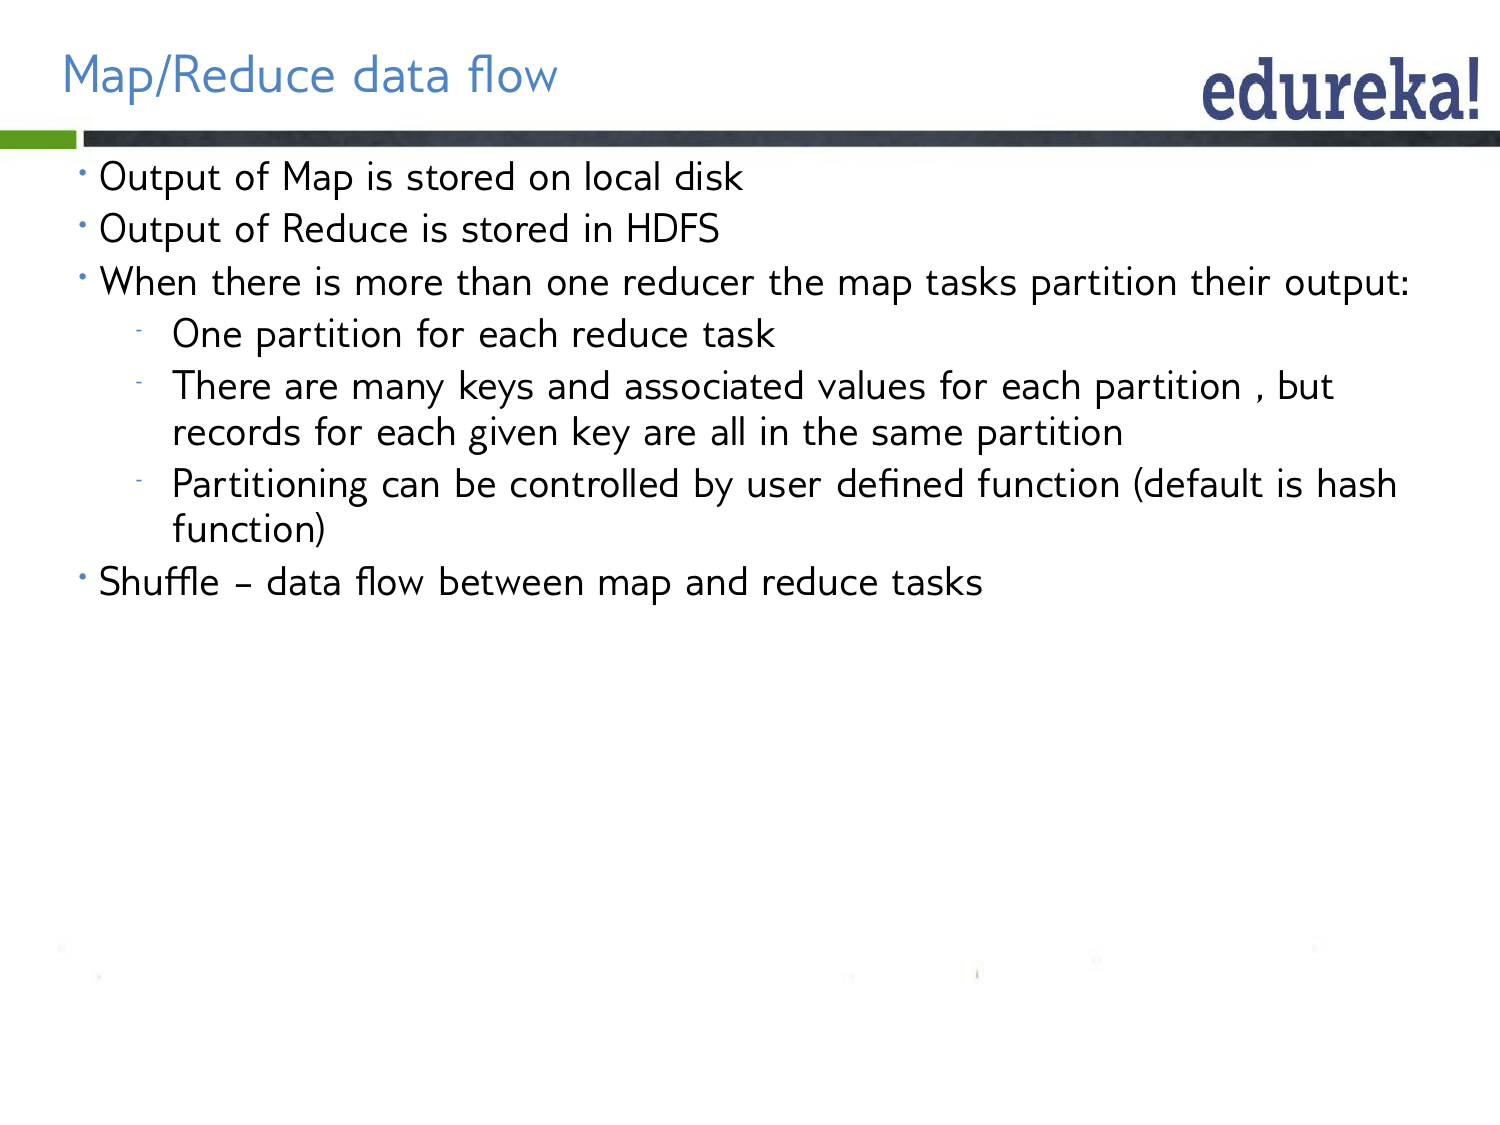

# Map/Reduce data flow
Output of Map is stored on local disk
Output of Reduce is stored in HDFS
When there is more than one reducer the map tasks partition their output:
One partition for each reduce task
There are many keys and associated values for each partition , but records for each given key are all in the same partition
Partitioning can be controlled by user defined function (default is hash function)
Shuffle – data flow between map and reduce tasks